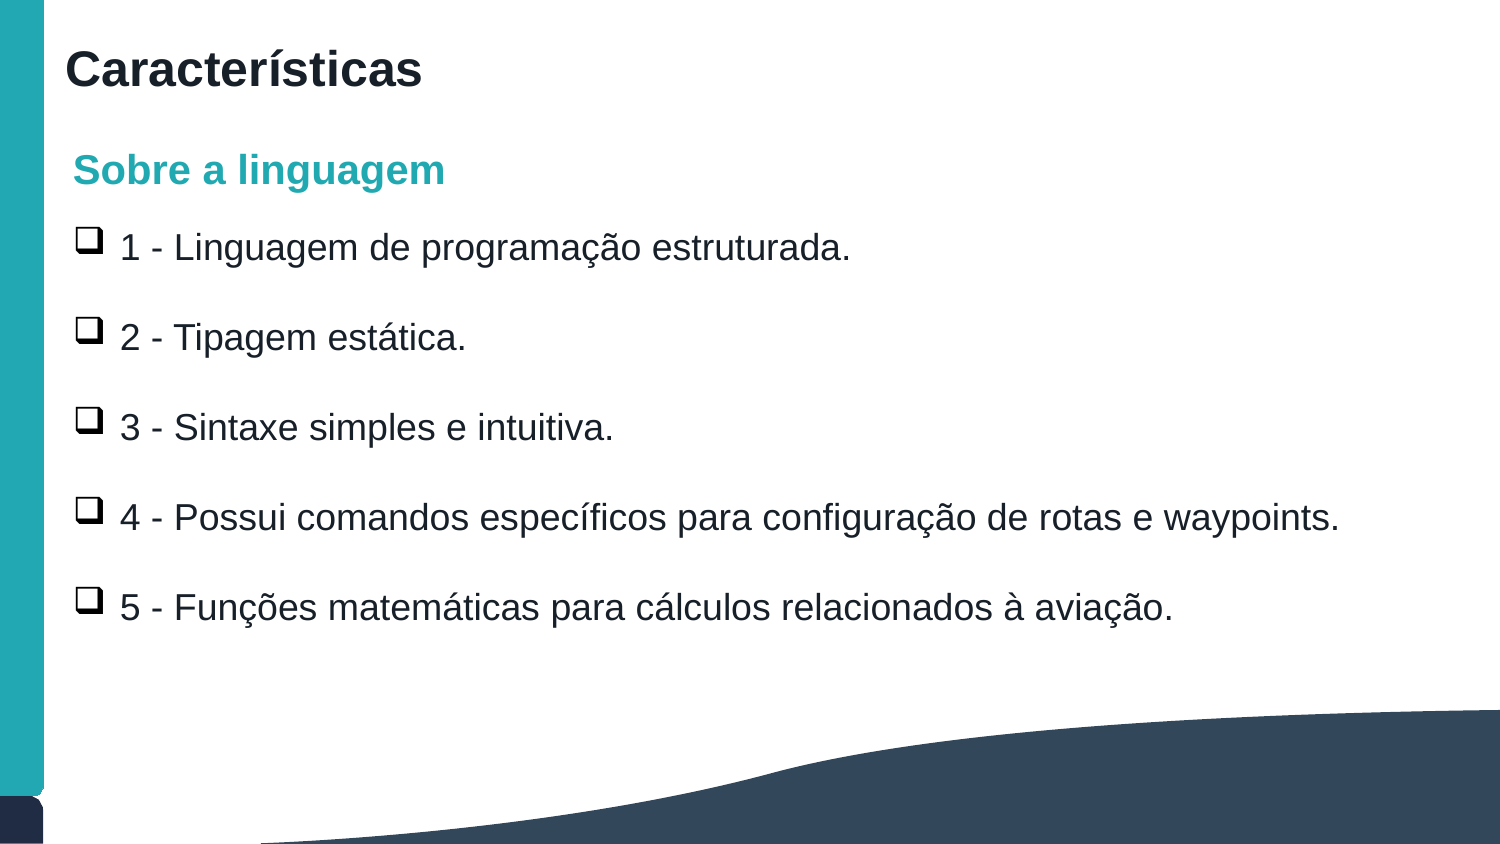

Características
Sobre a linguagem
1 - Linguagem de programação estruturada.

2 - Tipagem estática.

3 - Sintaxe simples e intuitiva.

4 - Possui comandos específicos para configuração de rotas e waypoints.

5 - Funções matemáticas para cálculos relacionados à aviação.